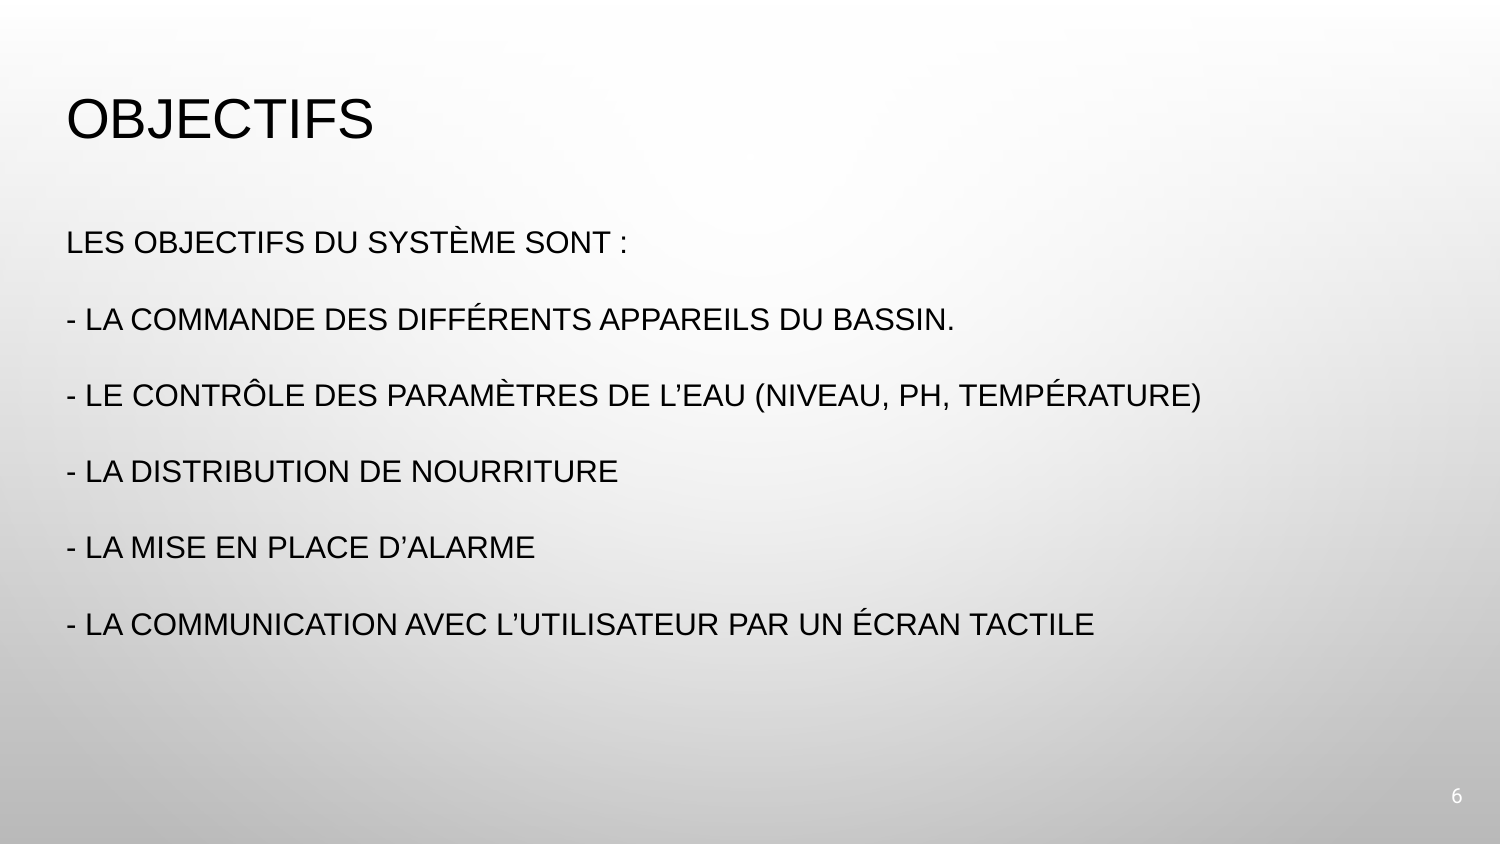

# Objectifs
Les objectifs du système sont :
- La commande des différents appareils du bassin.
- Le contrôle des paramètres de l’eau (Niveau, Ph, Température)
- La distribution de nourriture
- La mise en place d’alarme
- La communication avec l’utilisateur par un écran tactile

6